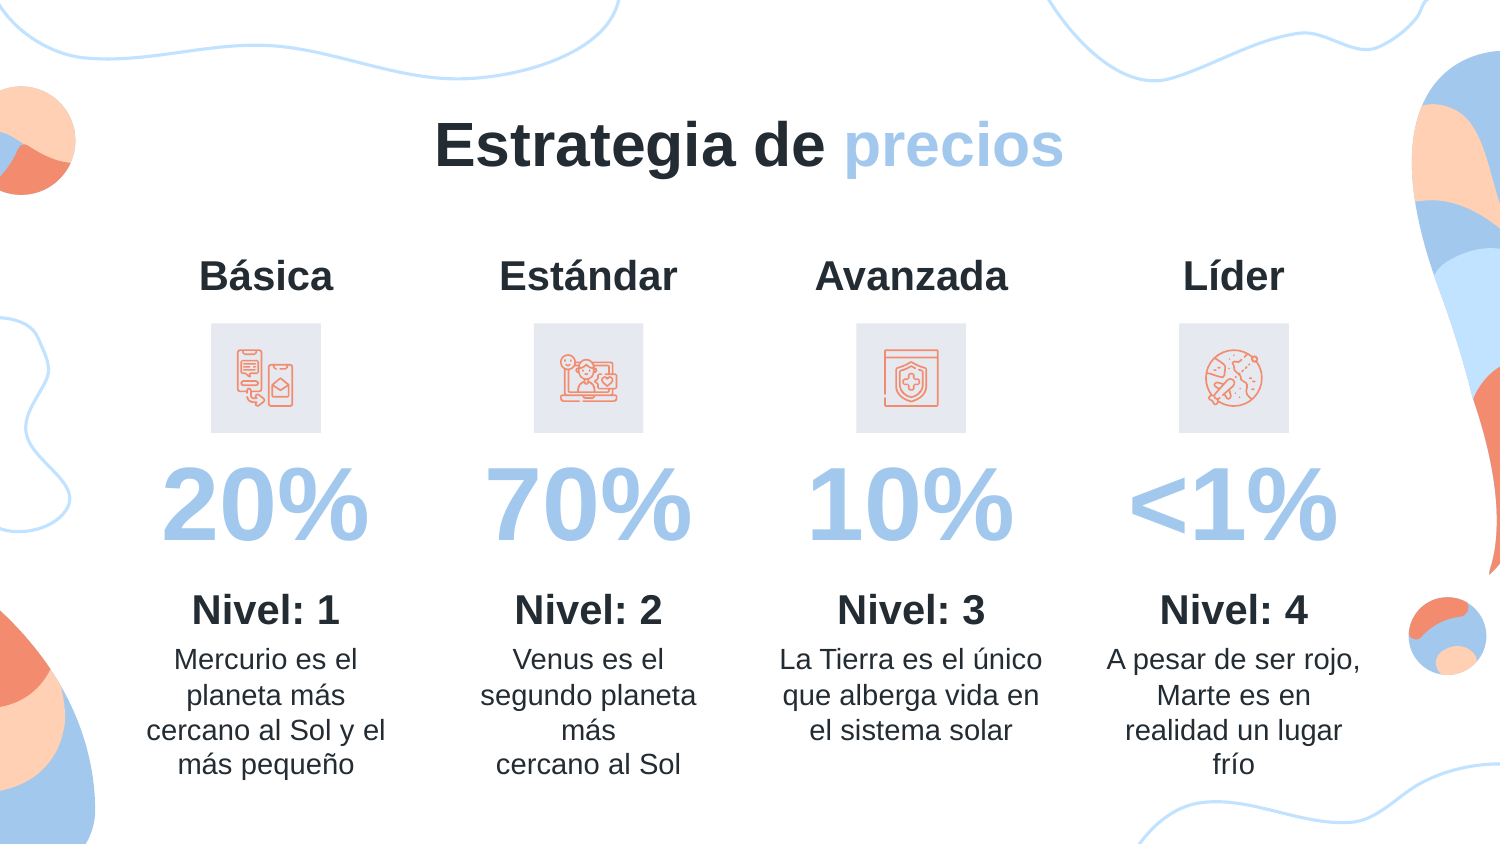

Estrategia de precios
Básica
Estándar
Avanzada
Líder

# 20%
70%
10%
<1%
Nivel: 1
Nivel: 2
Nivel: 3
Nivel: 4
Mercurio es el planeta más cercano al Sol y el más pequeño
Venus es el segundo planeta más
cercano al Sol
La Tierra es el único que alberga vida en el sistema solar
A pesar de ser rojo, Marte es en realidad un lugar frío